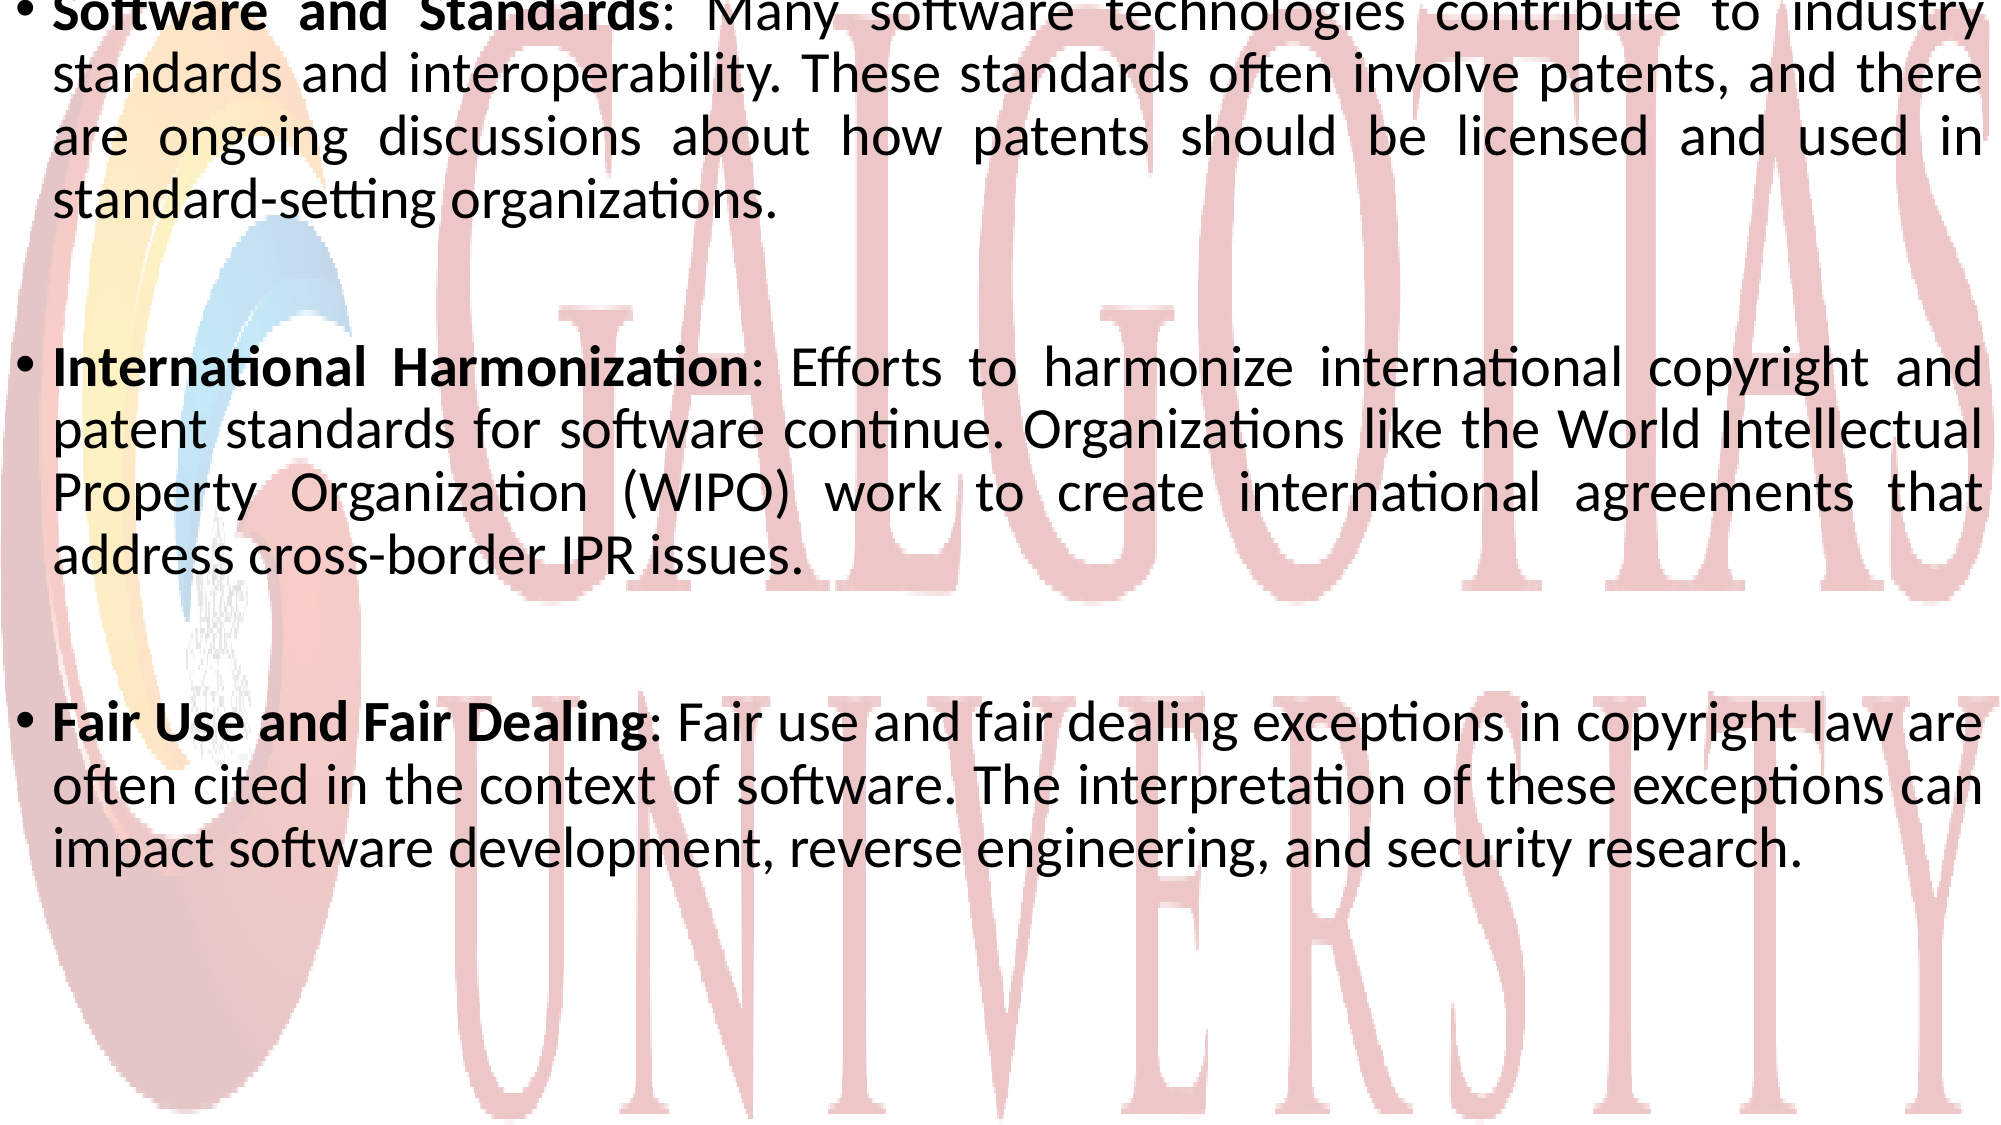

Software and Standards: Many software technologies contribute to industry standards and interoperability. These standards often involve patents, and there are ongoing discussions about how patents should be licensed and used in standard-setting organizations.

International Harmonization: Efforts to harmonize international copyright and patent standards for software continue. Organizations like the World Intellectual Property Organization (WIPO) work to create international agreements that address cross-border IPR issues.

Fair Use and Fair Dealing: Fair use and fair dealing exceptions in copyright law are often cited in the context of software. The interpretation of these exceptions can impact software development, reverse engineering, and security research.